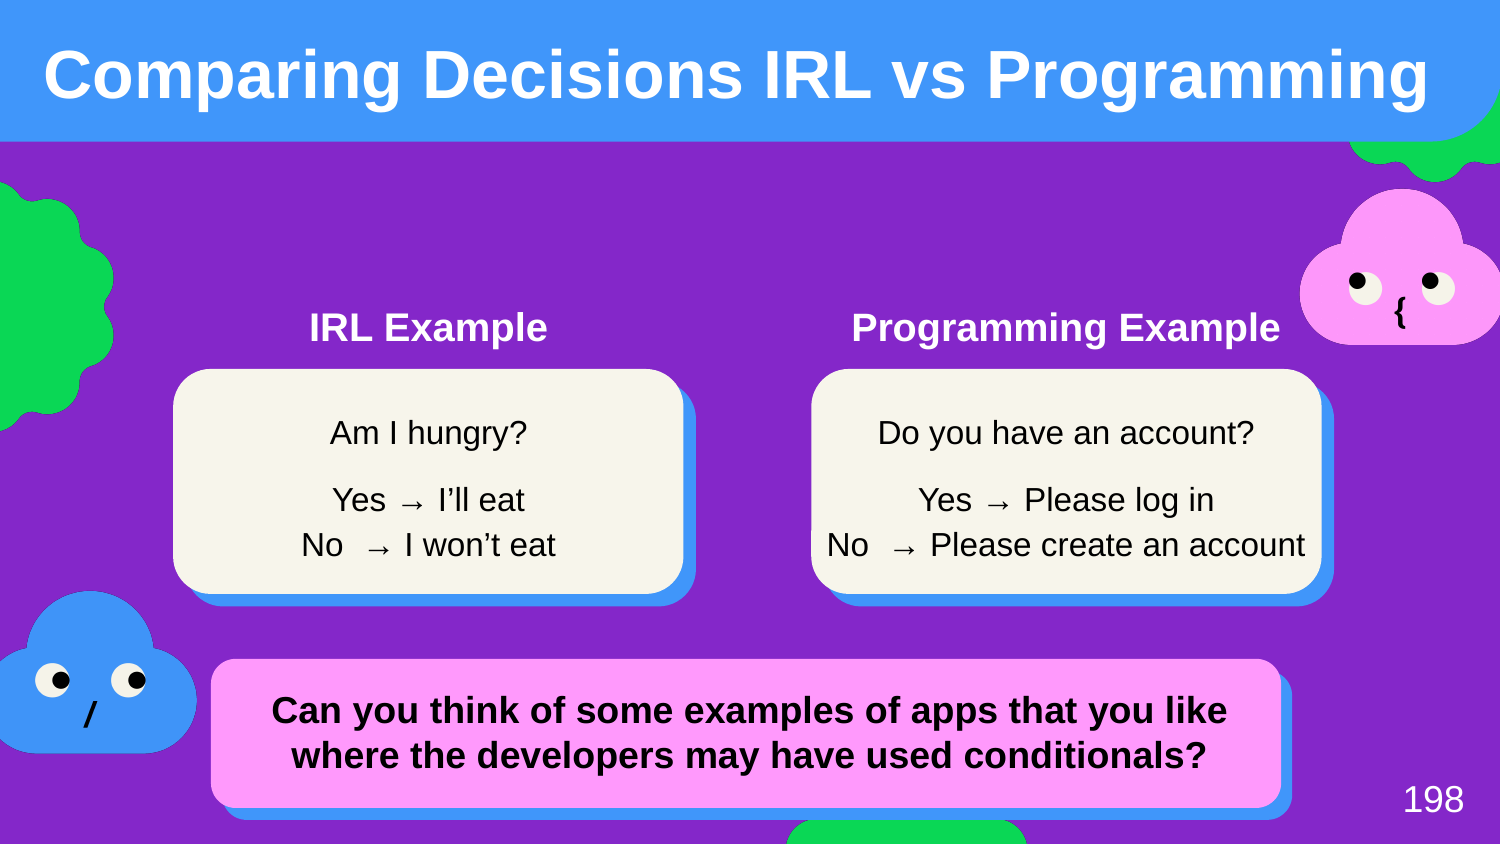

# Comparing Decisions IRL vs Programming
IRL Example
Programming Example
Am I hungry?
Yes → I’ll eat
No  → I won’t eat
Do you have an account?
Yes → Please log in
No  → Please create an account

Can you think of some examples of apps that you like where the developers may have used conditionals?